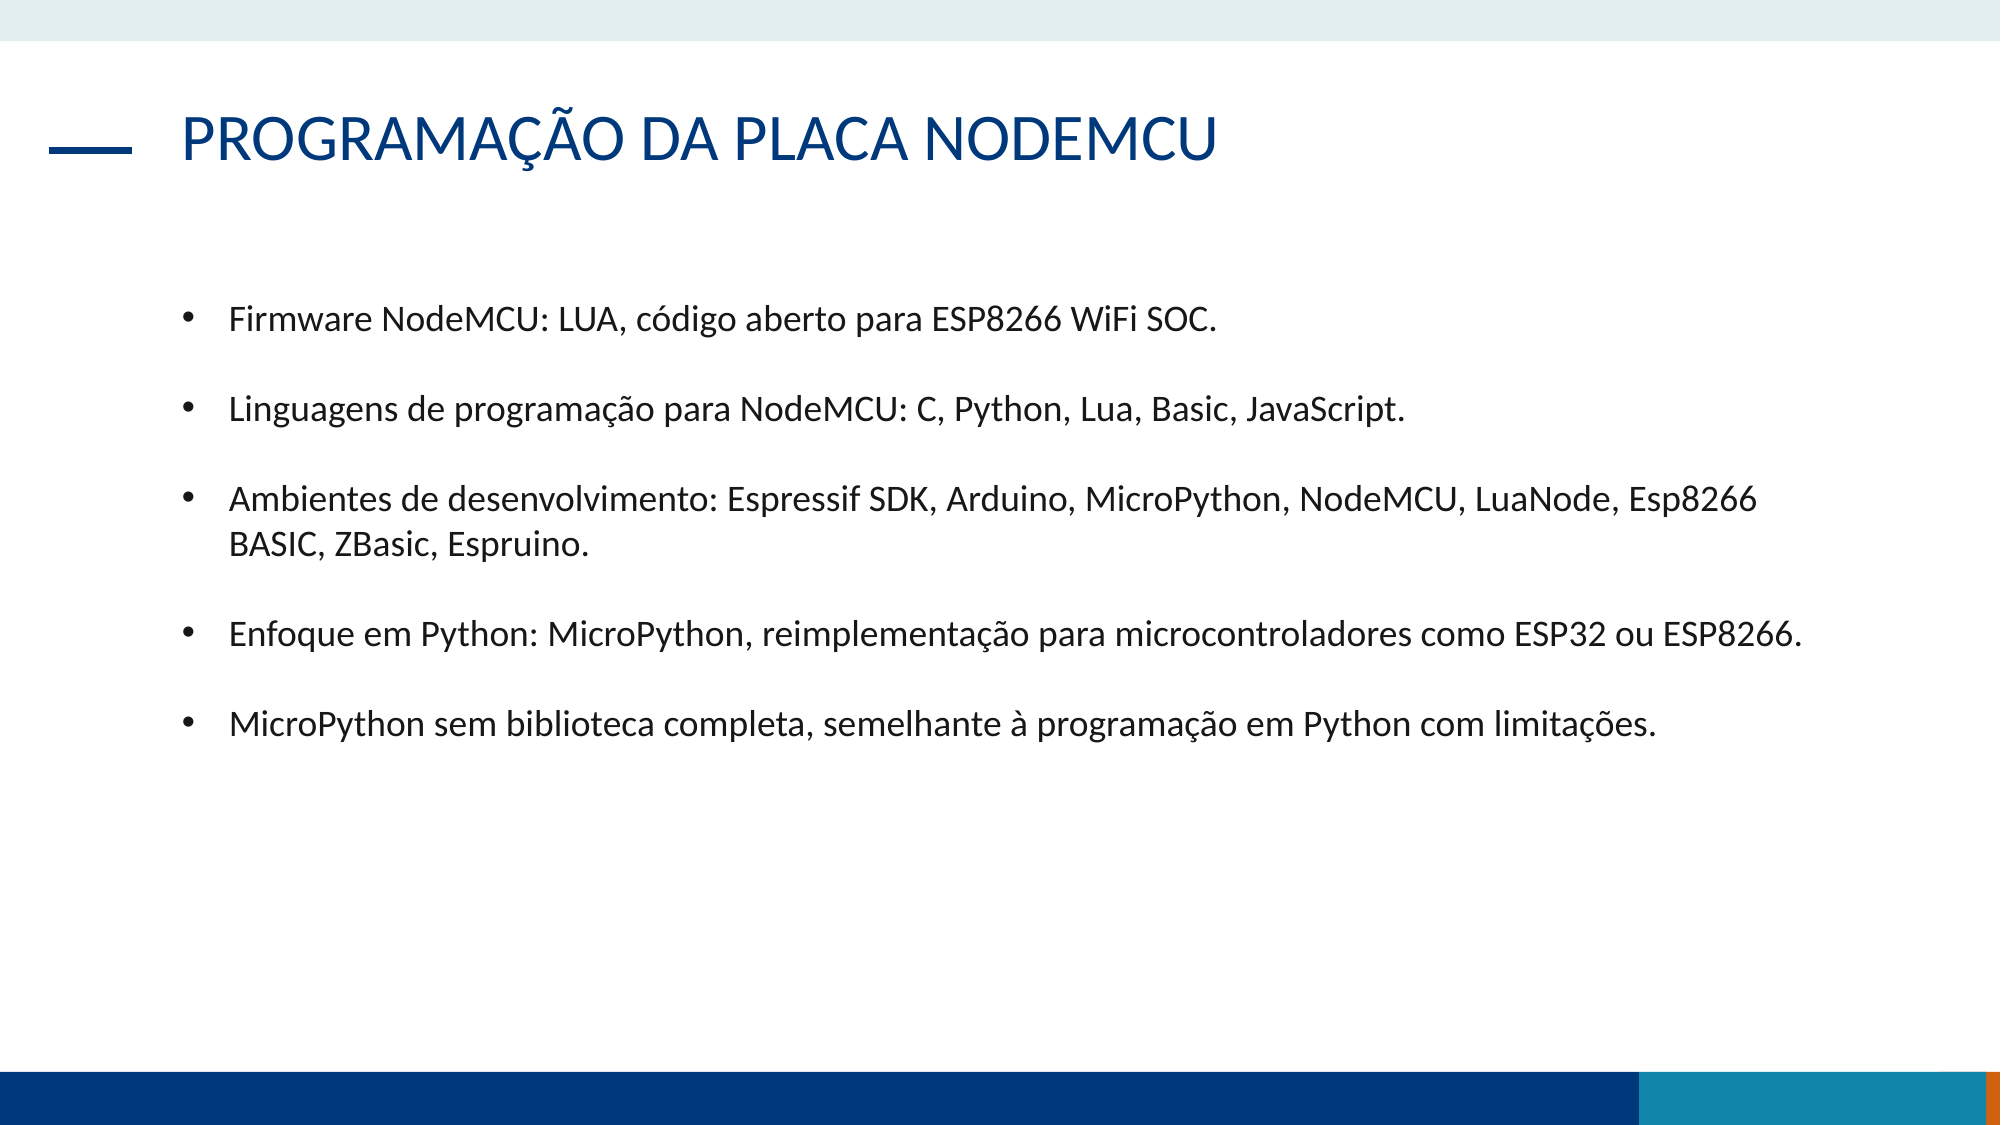

PROGRAMAÇÃO DA PLACA NODEMCU
Firmware NodeMCU: LUA, código aberto para ESP8266 WiFi SOC.

Linguagens de programação para NodeMCU: C, Python, Lua, Basic, JavaScript.

Ambientes de desenvolvimento: Espressif SDK, Arduino, MicroPython, NodeMCU, LuaNode, Esp8266 BASIC, ZBasic, Espruino.

Enfoque em Python: MicroPython, reimplementação para microcontroladores como ESP32 ou ESP8266.

MicroPython sem biblioteca completa, semelhante à programação em Python com limitações.